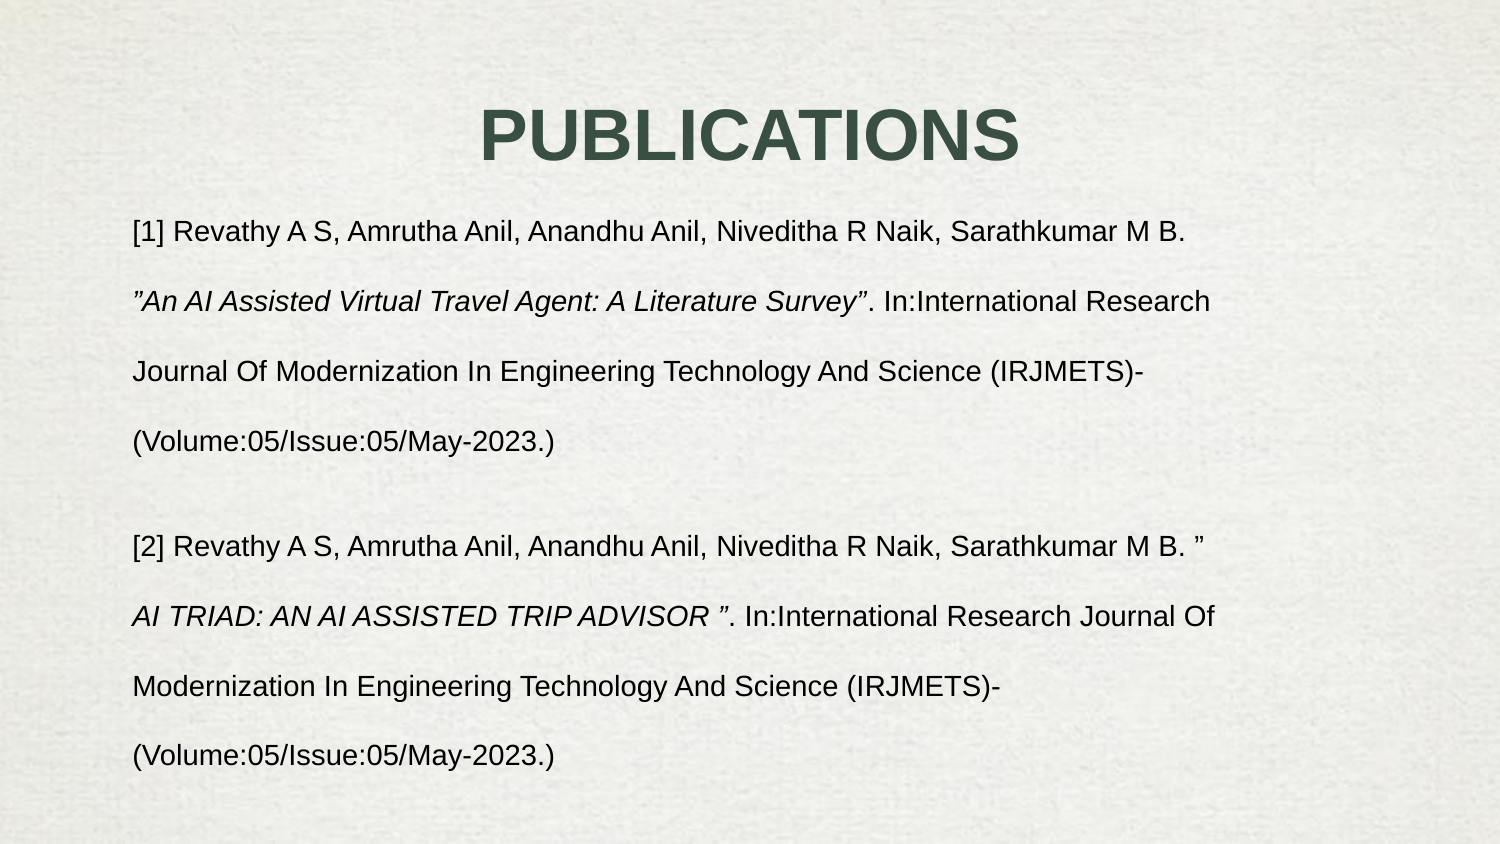

# PUBLICATIONS
[1] Revathy A S, Amrutha Anil, Anandhu Anil, Niveditha R Naik, Sarathkumar M B.

”An AI Assisted Virtual Travel Agent: A Literature Survey”. In:International Research

Journal Of Modernization In Engineering Technology And Science (IRJMETS)-

(Volume:05/Issue:05/May-2023.)

[2] Revathy A S, Amrutha Anil, Anandhu Anil, Niveditha R Naik, Sarathkumar M B. ”

AI TRIAD: AN AI ASSISTED TRIP ADVISOR ”. In:International Research Journal Of

Modernization In Engineering Technology And Science (IRJMETS)-

(Volume:05/Issue:05/May-2023.)